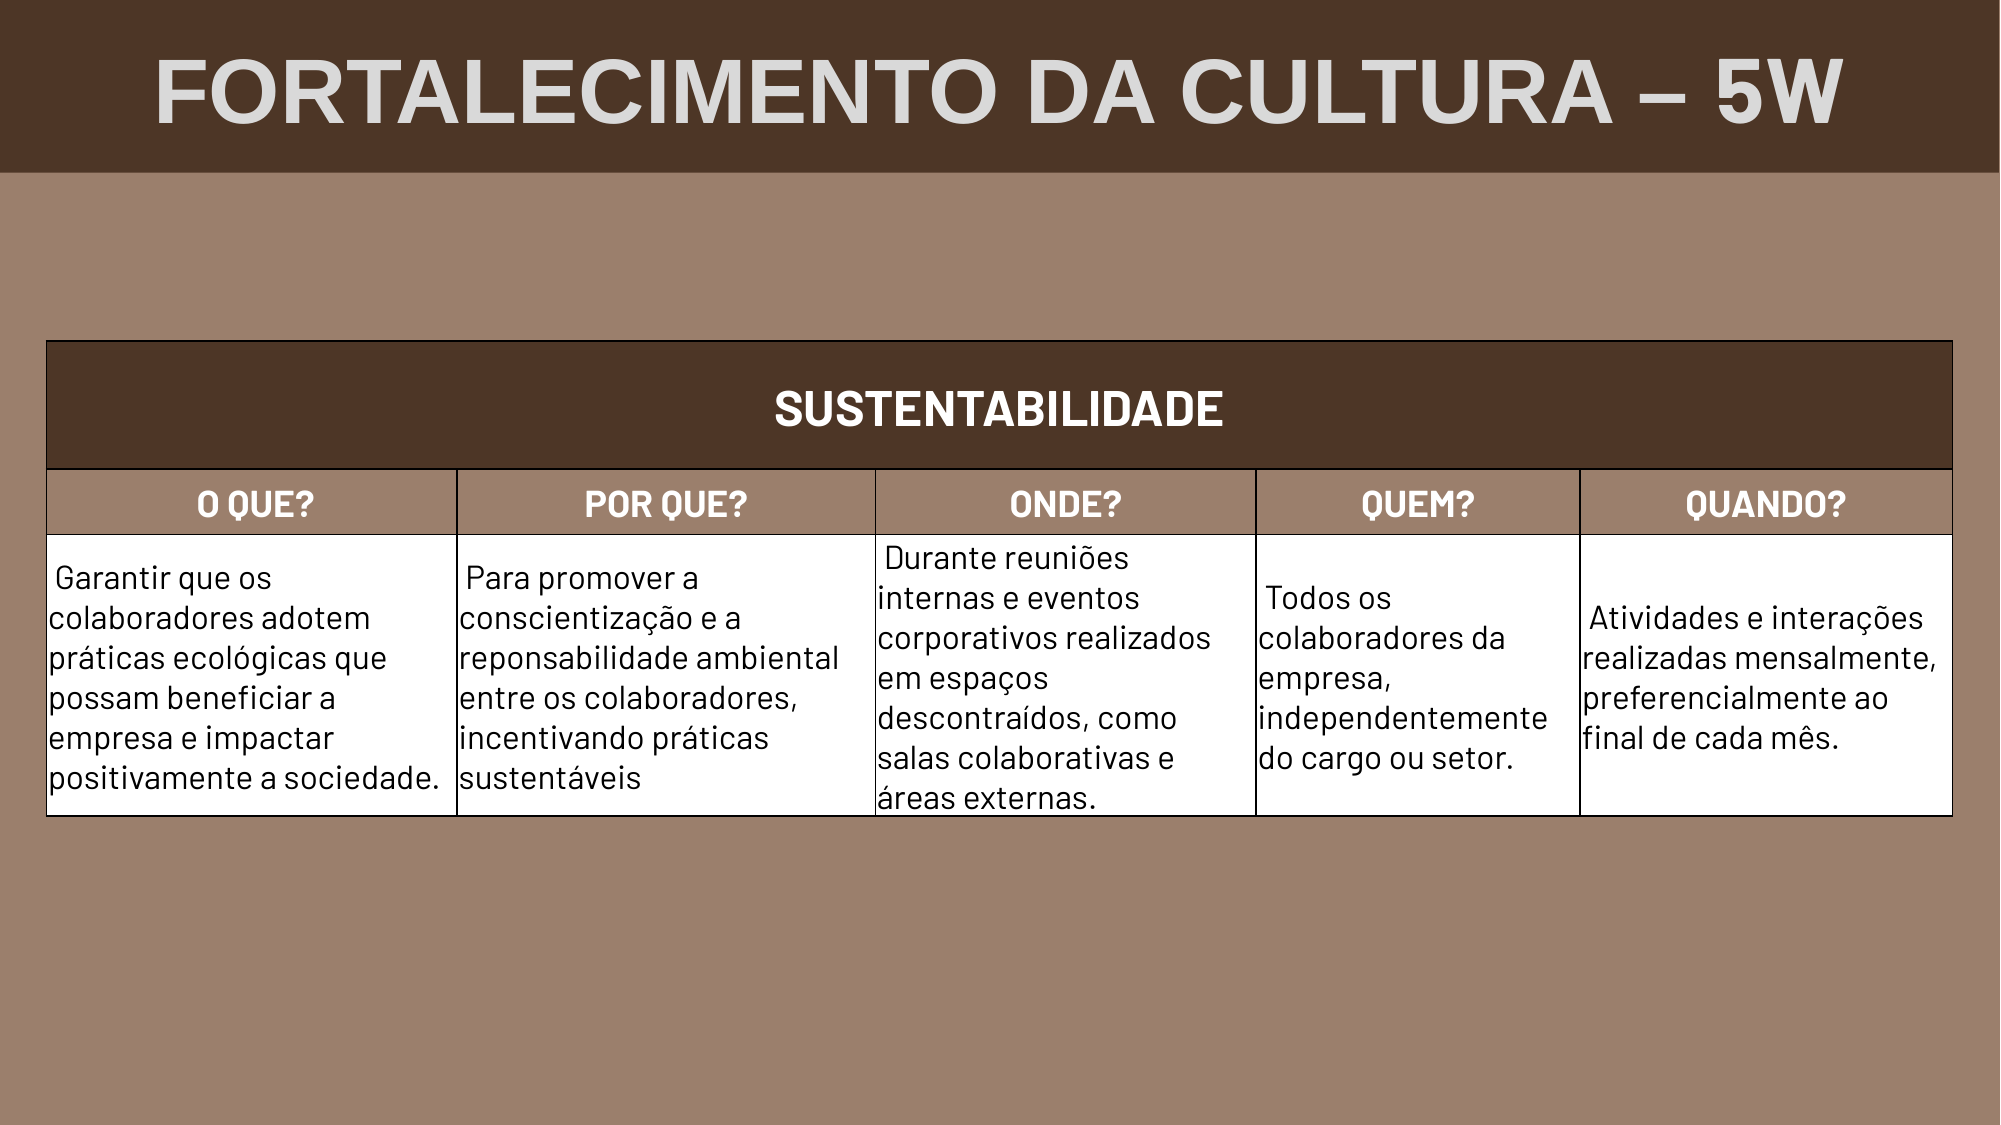

FORTALECIMENTO DA CULTURA – 5W
| SUSTENTABILIDADE |  |  |  |  |
| --- | --- | --- | --- | --- |
| O QUE? | POR QUE? | ONDE? | QUEM? | QUANDO? |
| Garantir que os colaboradores adotem práticas ecológicas que possam beneficiar a empresa e impactar positivamente a sociedade. | Para promover a conscientização e a reponsabilidade ambiental entre os colaboradores, incentivando práticas sustentáveis | Durante reuniões internas e eventos corporativos realizados em espaços descontraídos, como salas colaborativas e áreas externas. | Todos os colaboradores da empresa, independentemente do cargo ou setor. | Atividades e interações realizadas mensalmente, preferencialmente ao final de cada mês. |